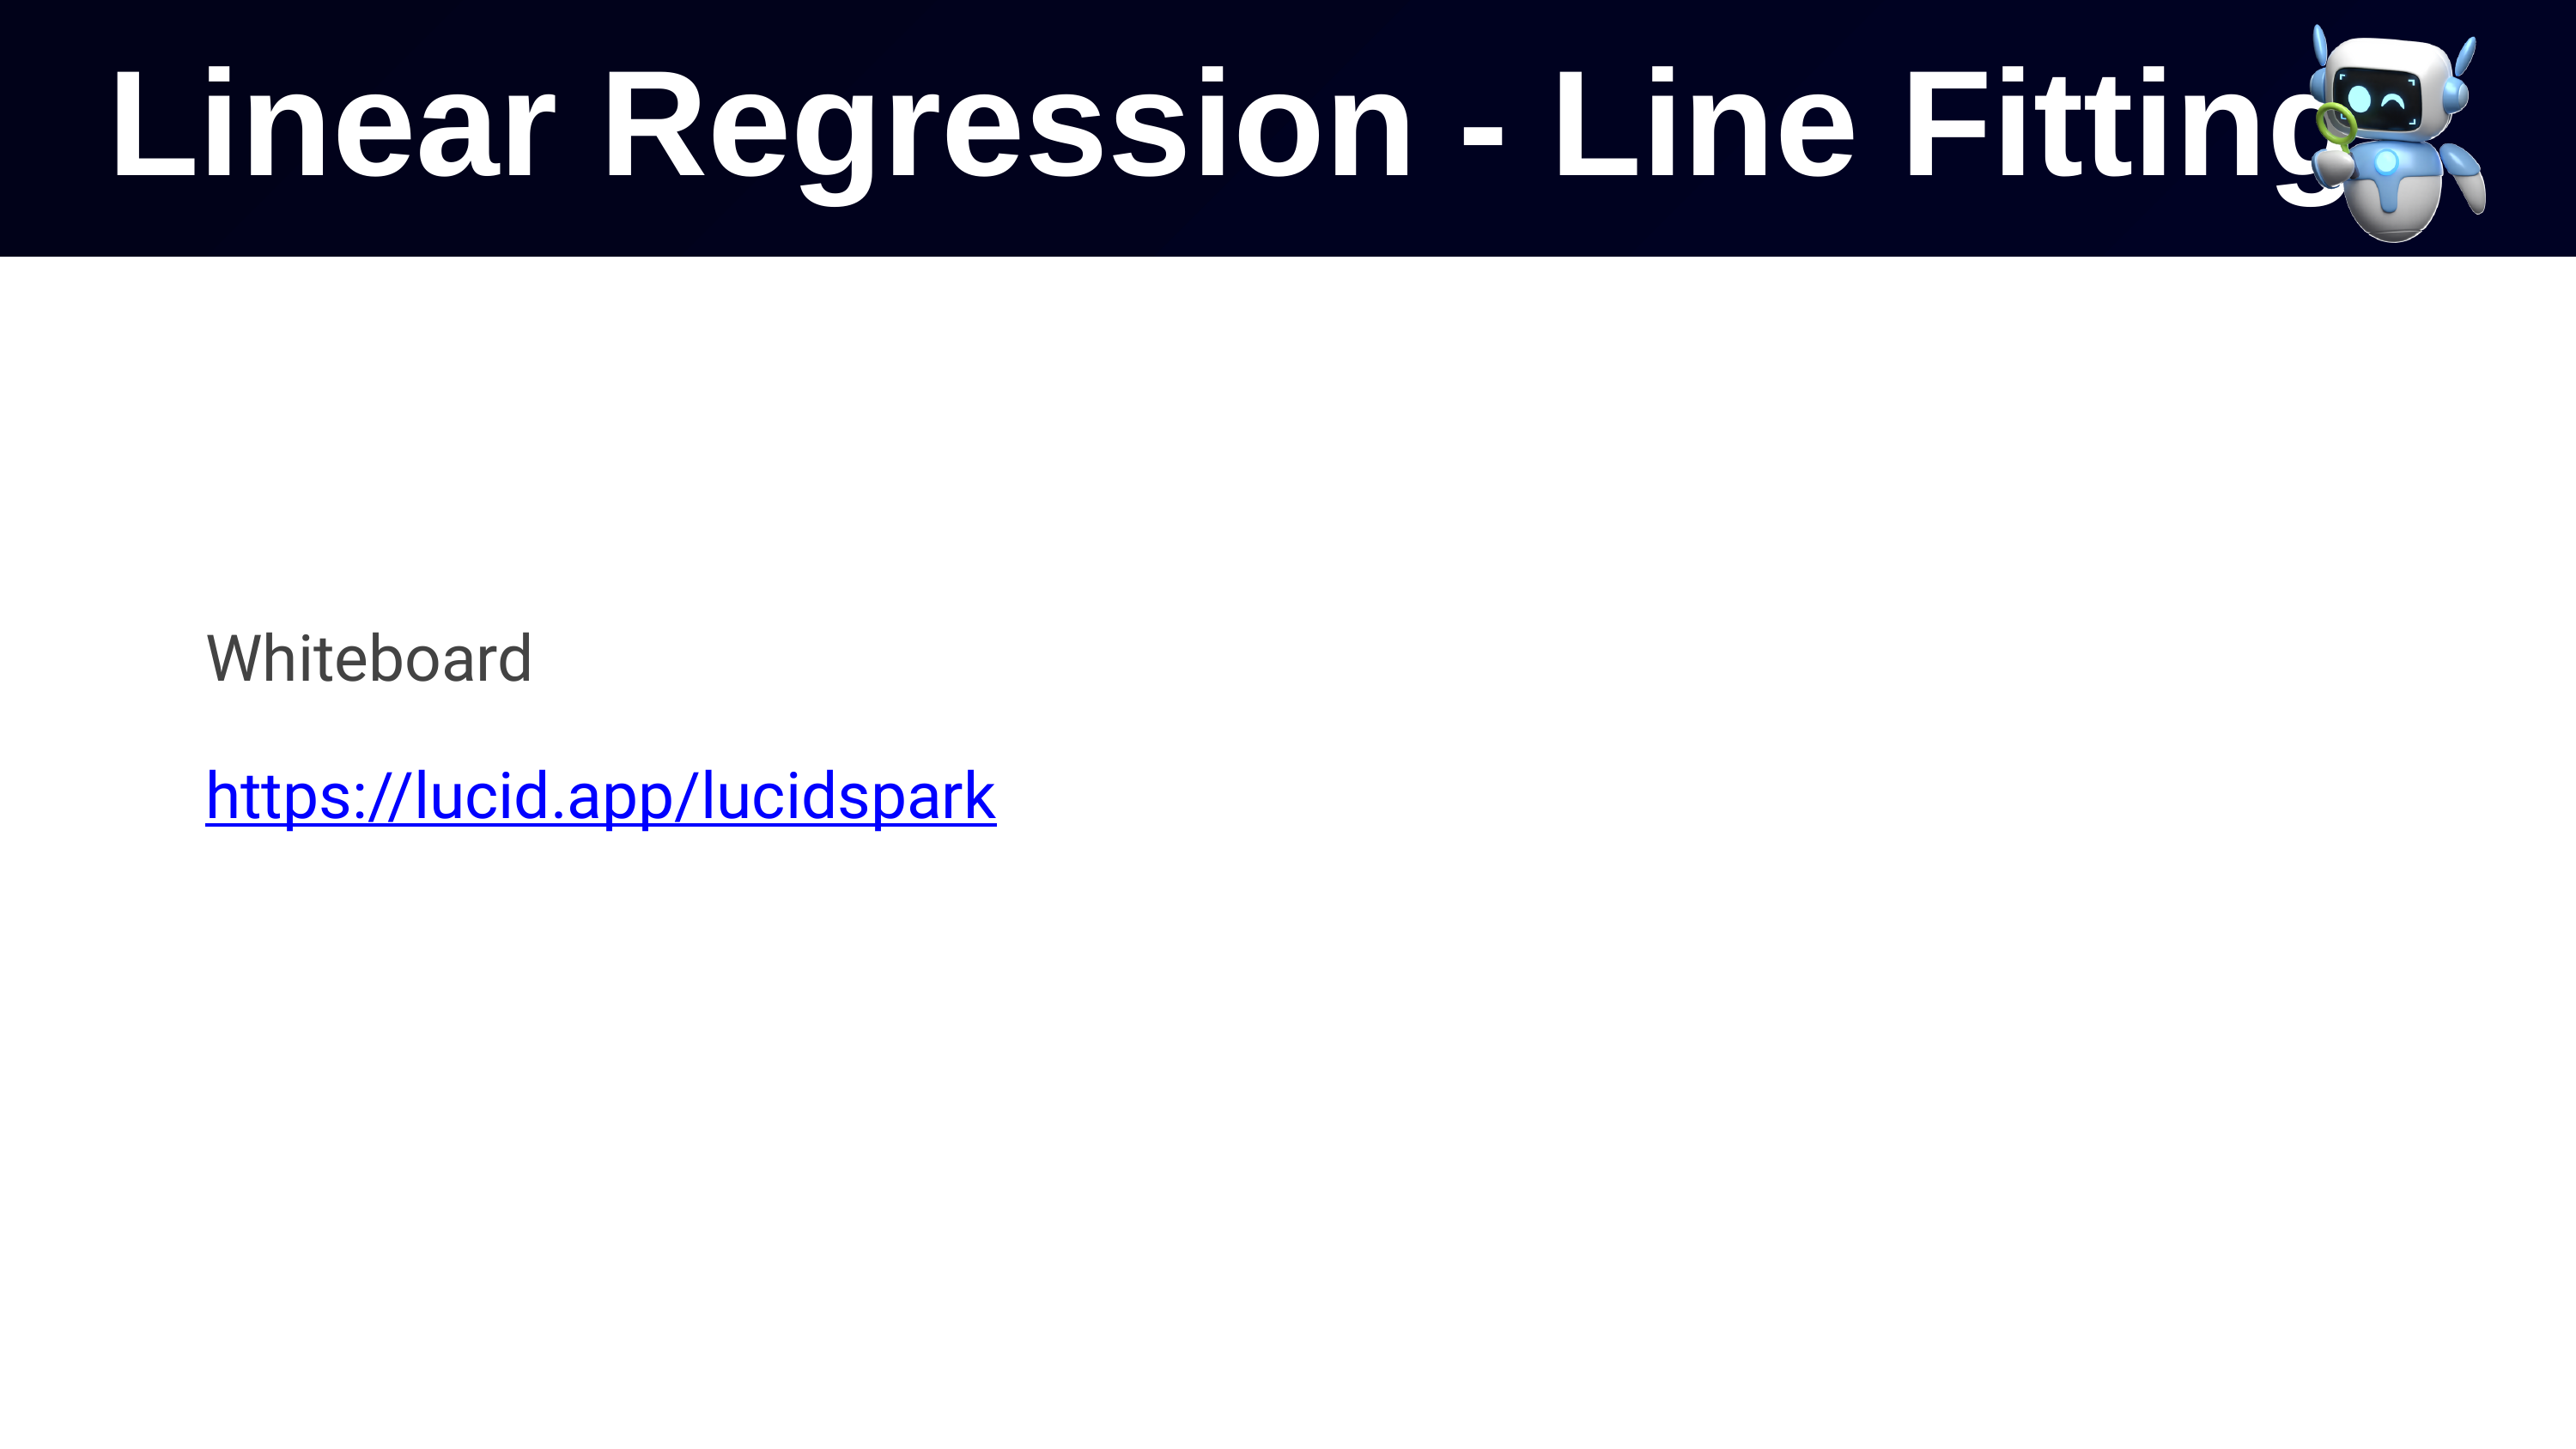

Linear Regression - Line Fitting
Whiteboard

https://lucid.app/lucidspark